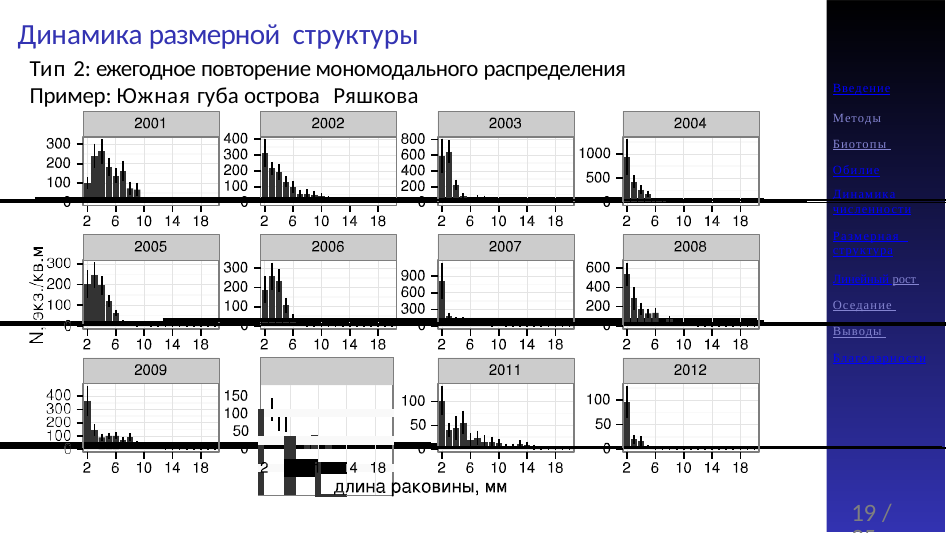

# Динамика размерной  структуры
Тип 2: ежегодное повторение мономодального распределения  Пример: Южная губа острова  Ряшкова
Введение
Методы  Биотопы  Обилие
Динамика  численности

Размерная  структура
Линейный рост  Оседание  Выводы  Благодарности

|  |  |  |  |  |
| --- | --- | --- | --- | --- |
|  |  |  |  |  |
|  |  |  |  |  |
|  |  |  |  |  |
|  |  |  |  |  |

19 / 25